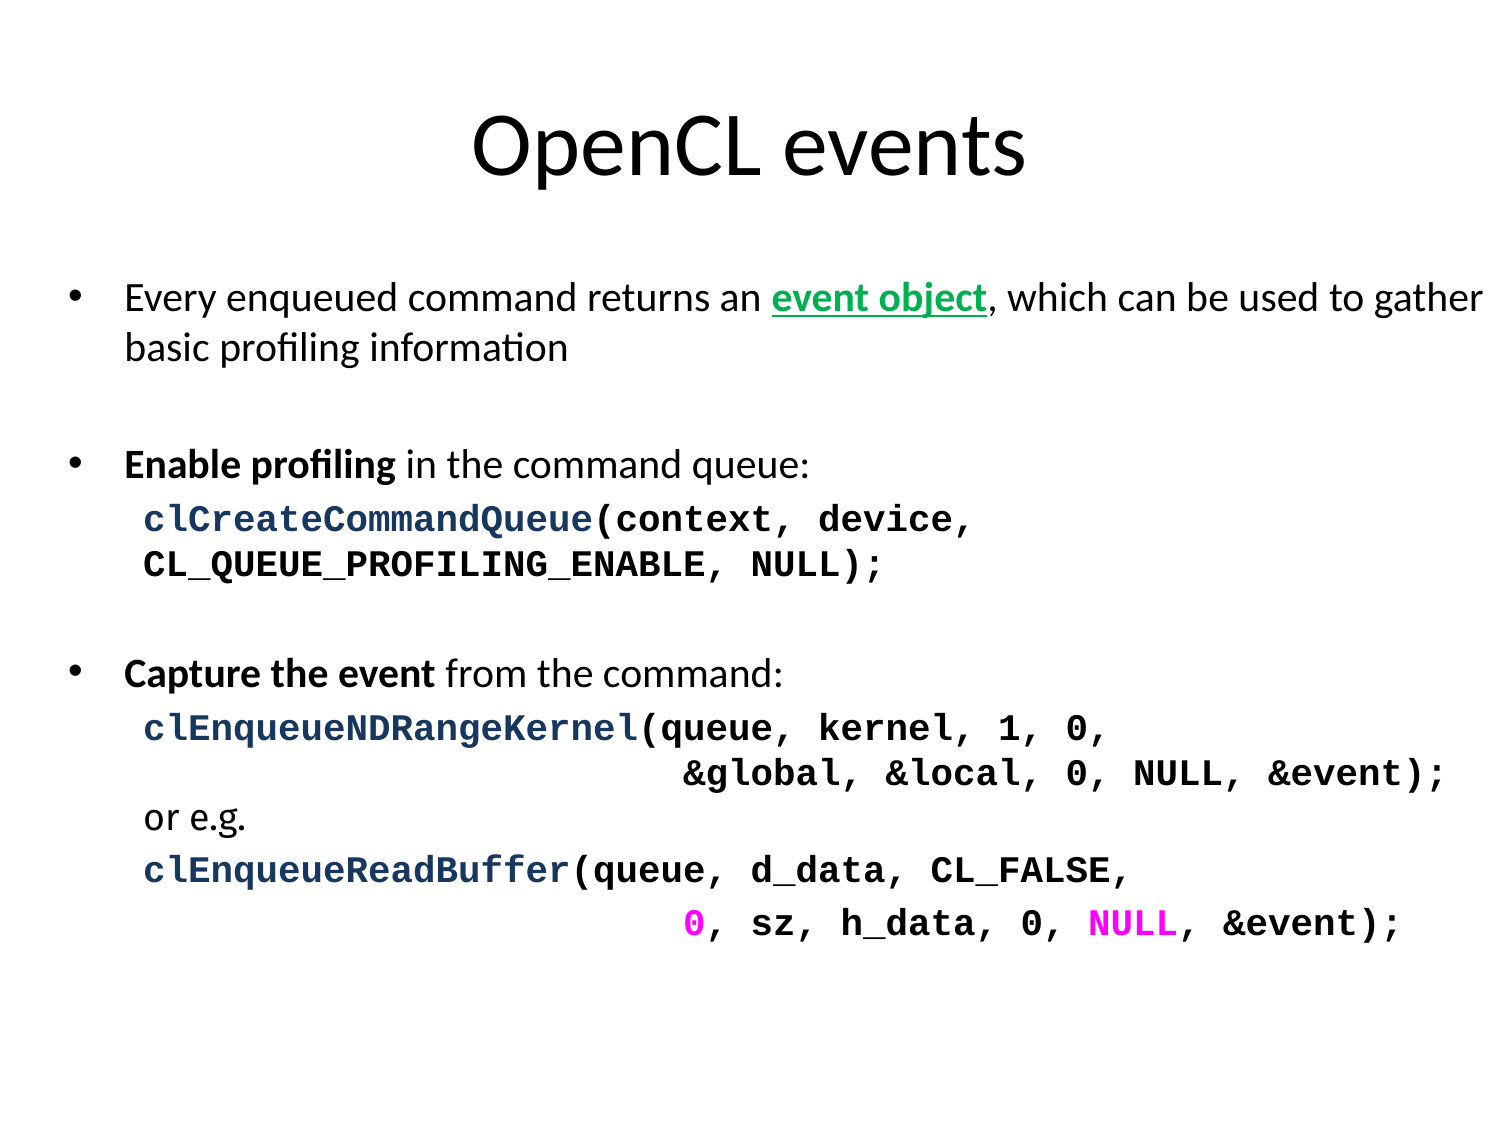

# OpenCL events
Every enqueued command returns an event object, which can be used to gather basic profiling information

Enable profiling in the command queue:
clCreateCommandQueue(context, device, CL_QUEUE_PROFILING_ENABLE, NULL);

Capture the event from the command:
clEnqueueNDRangeKernel(queue, kernel, 1, 0,
                        &global, &local, 0, NULL, &event);
or e.g.
clEnqueueReadBuffer(queue, d_data, CL_FALSE,
                        0, sz, h_data, 0, NULL, &event);